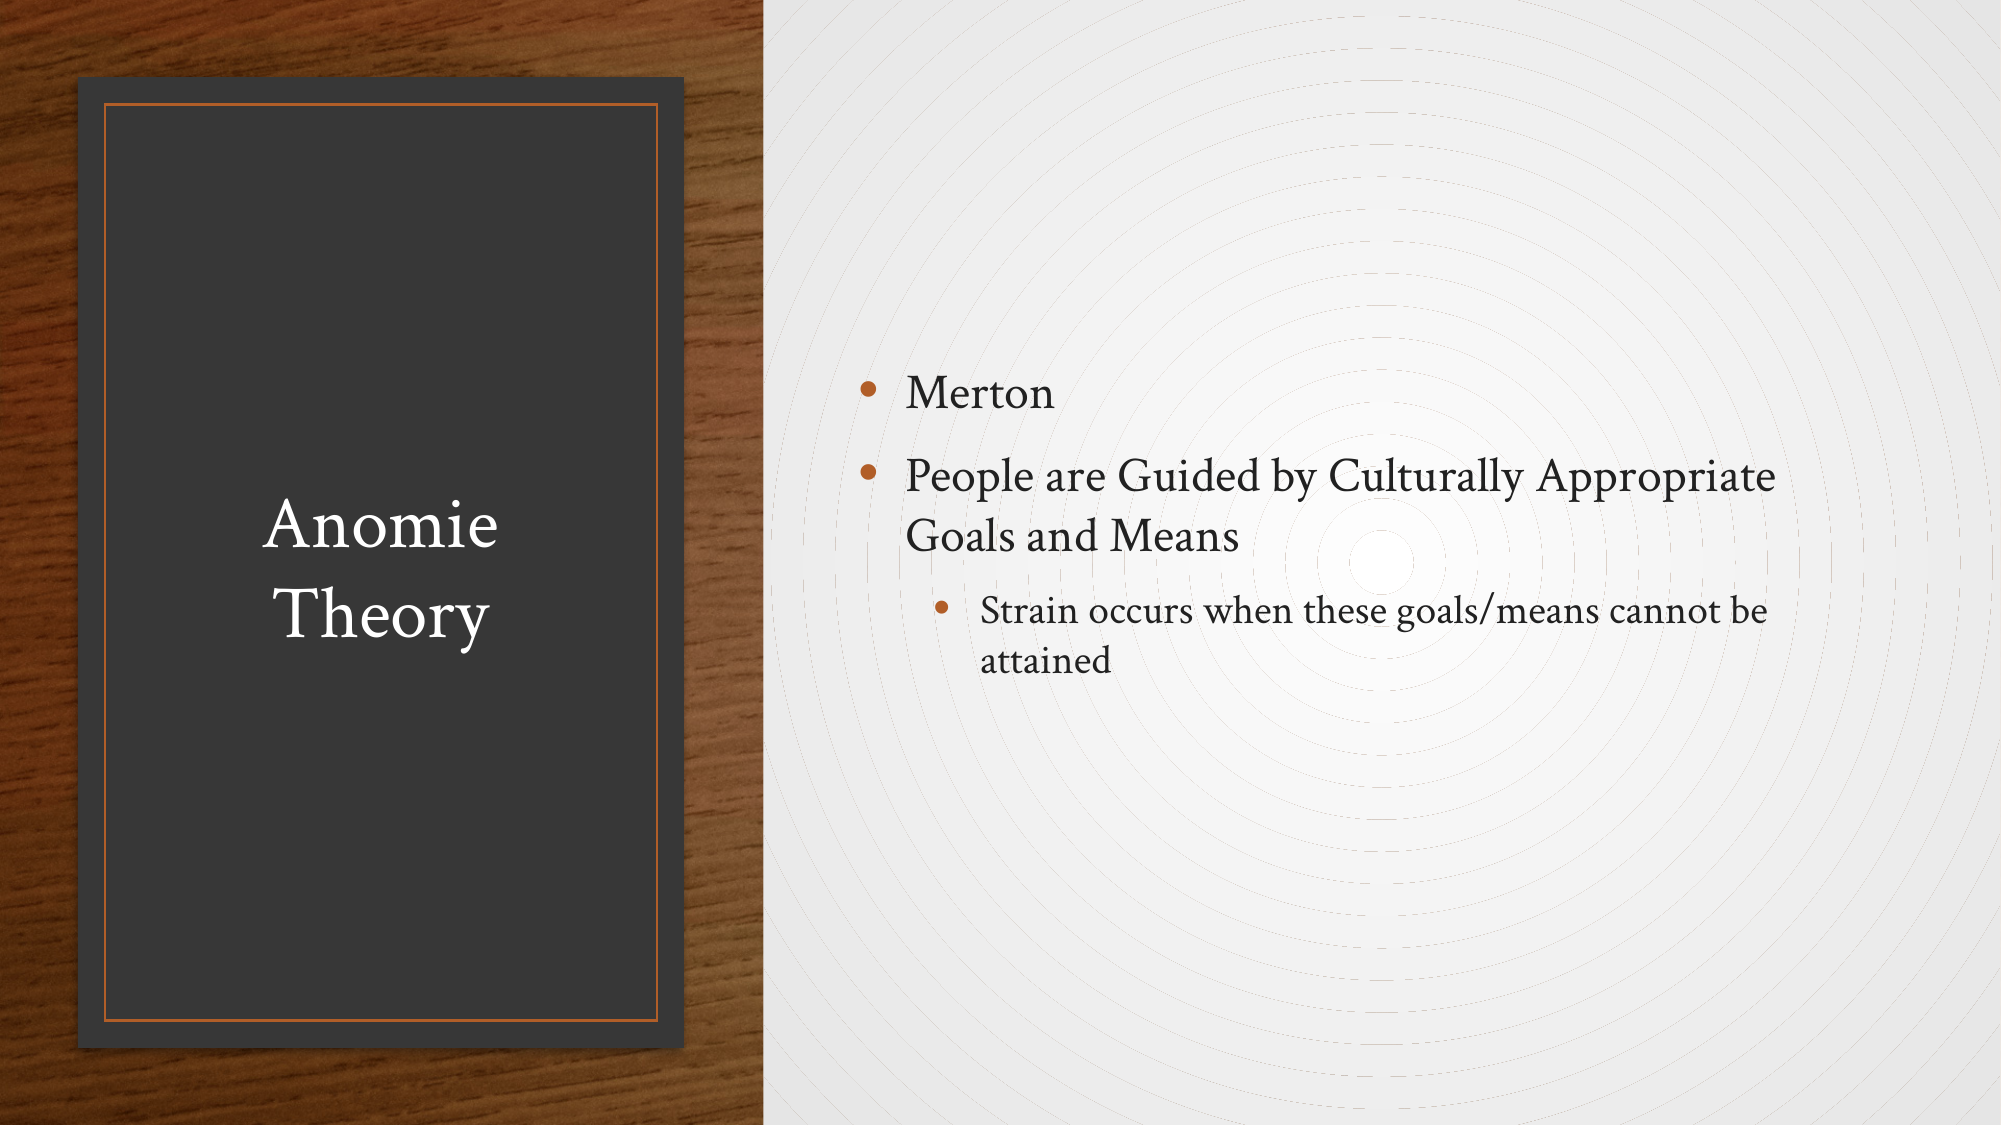

Merton
People are Guided by Culturally Appropriate Goals and Means
Strain occurs when these goals/means cannot be attained

# Anomie Theory